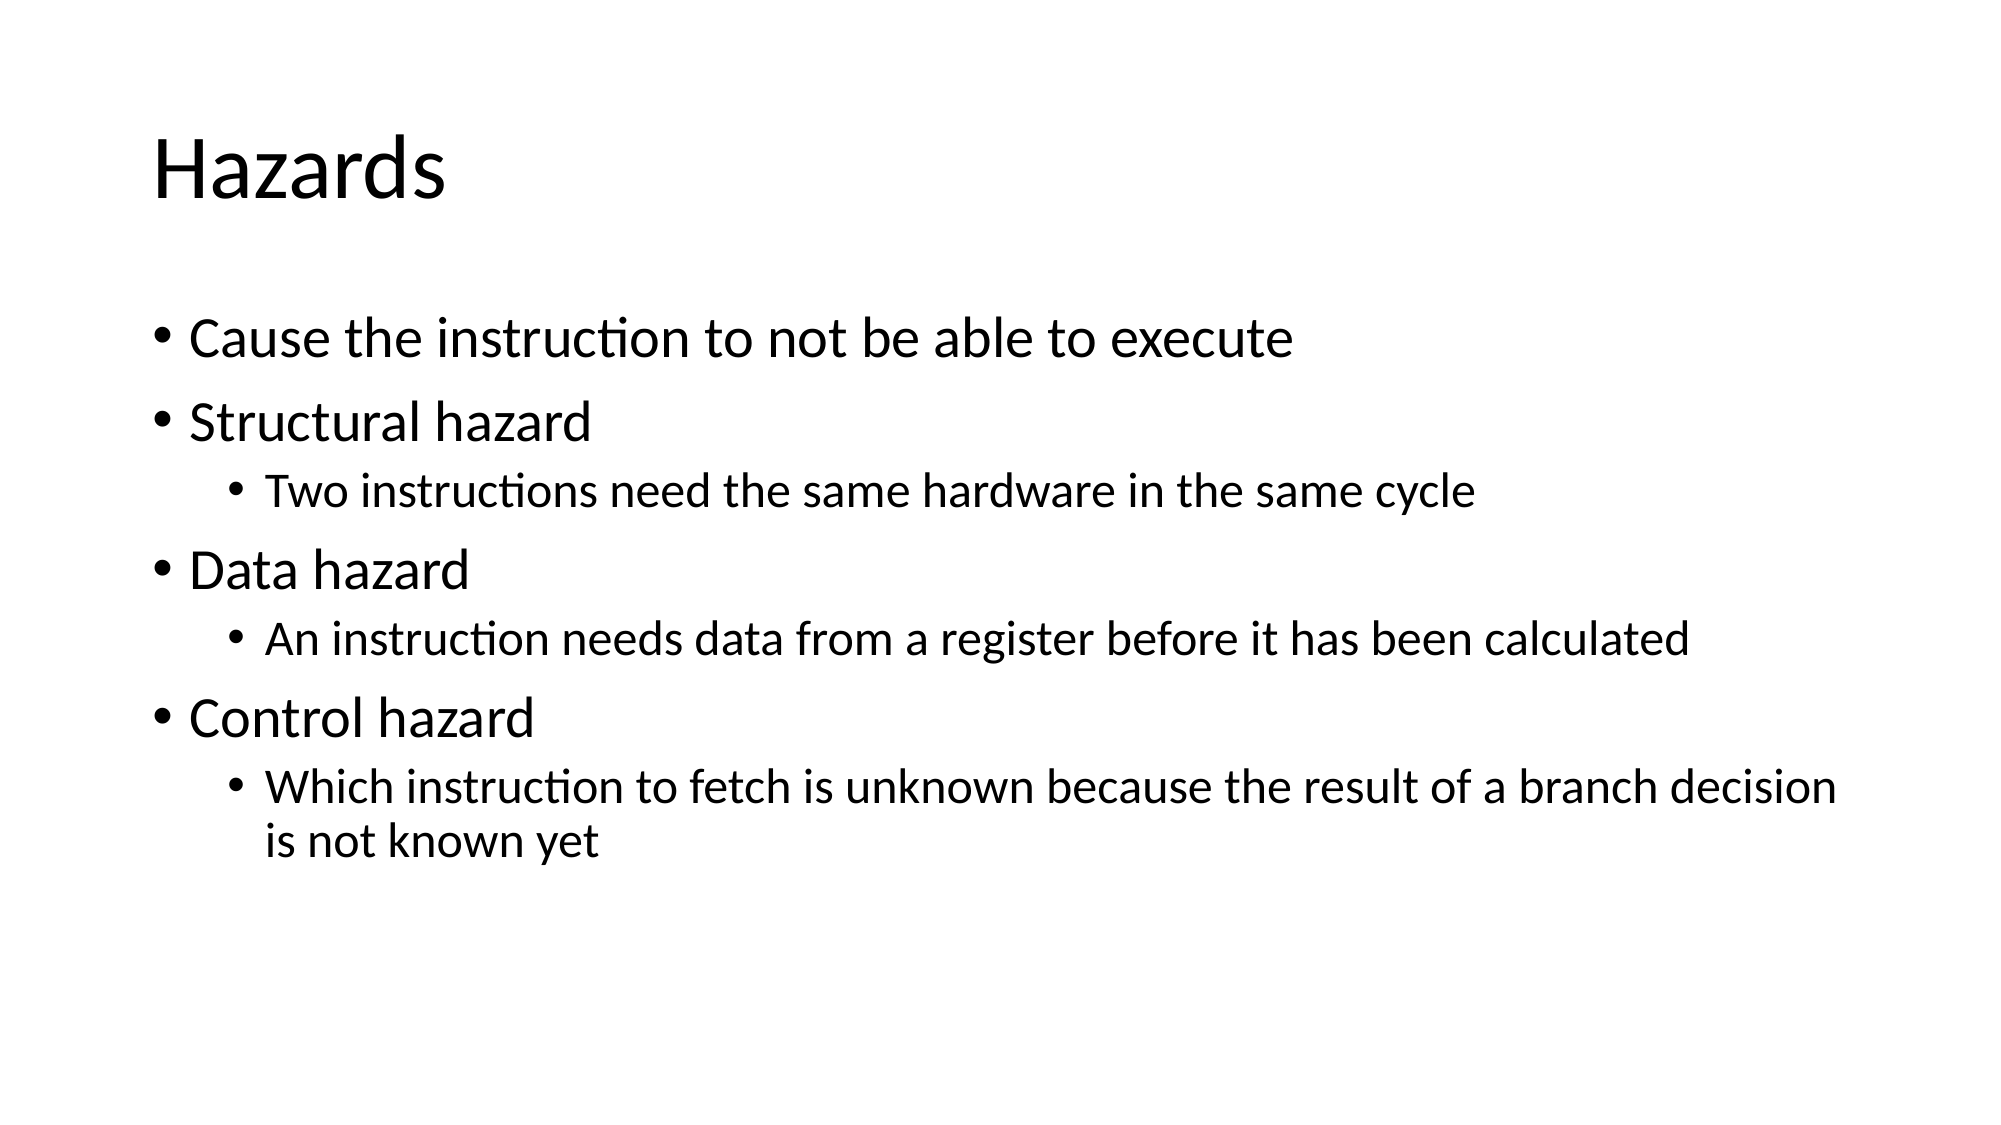

# Hazards
Cause the instruction to not be able to execute
Structural hazard
Two instructions need the same hardware in the same cycle
Data hazard
An instruction needs data from a register before it has been calculated
Control hazard
Which instruction to fetch is unknown because the result of a branch decision is not known yet